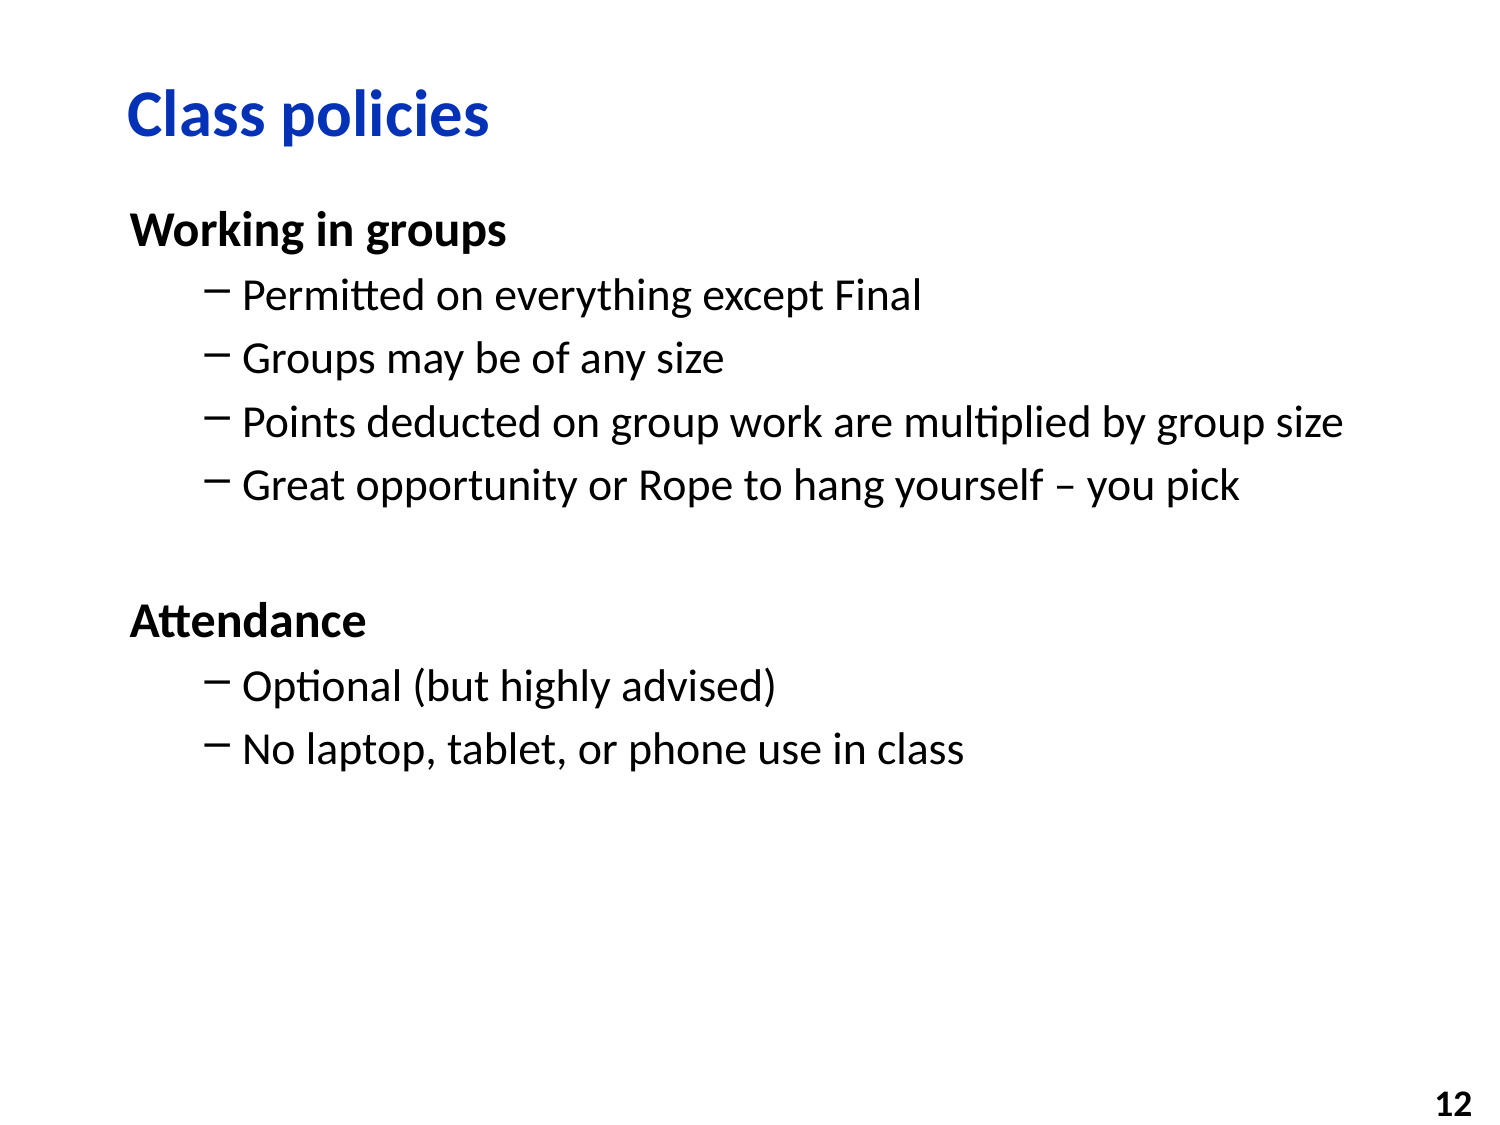

# Class policies
Working in groups
Permitted on everything except Final
Groups may be of any size
Points deducted on group work are multiplied by group size
Great opportunity or Rope to hang yourself – you pick

Attendance
Optional (but highly advised)
No laptop, tablet, or phone use in class
12